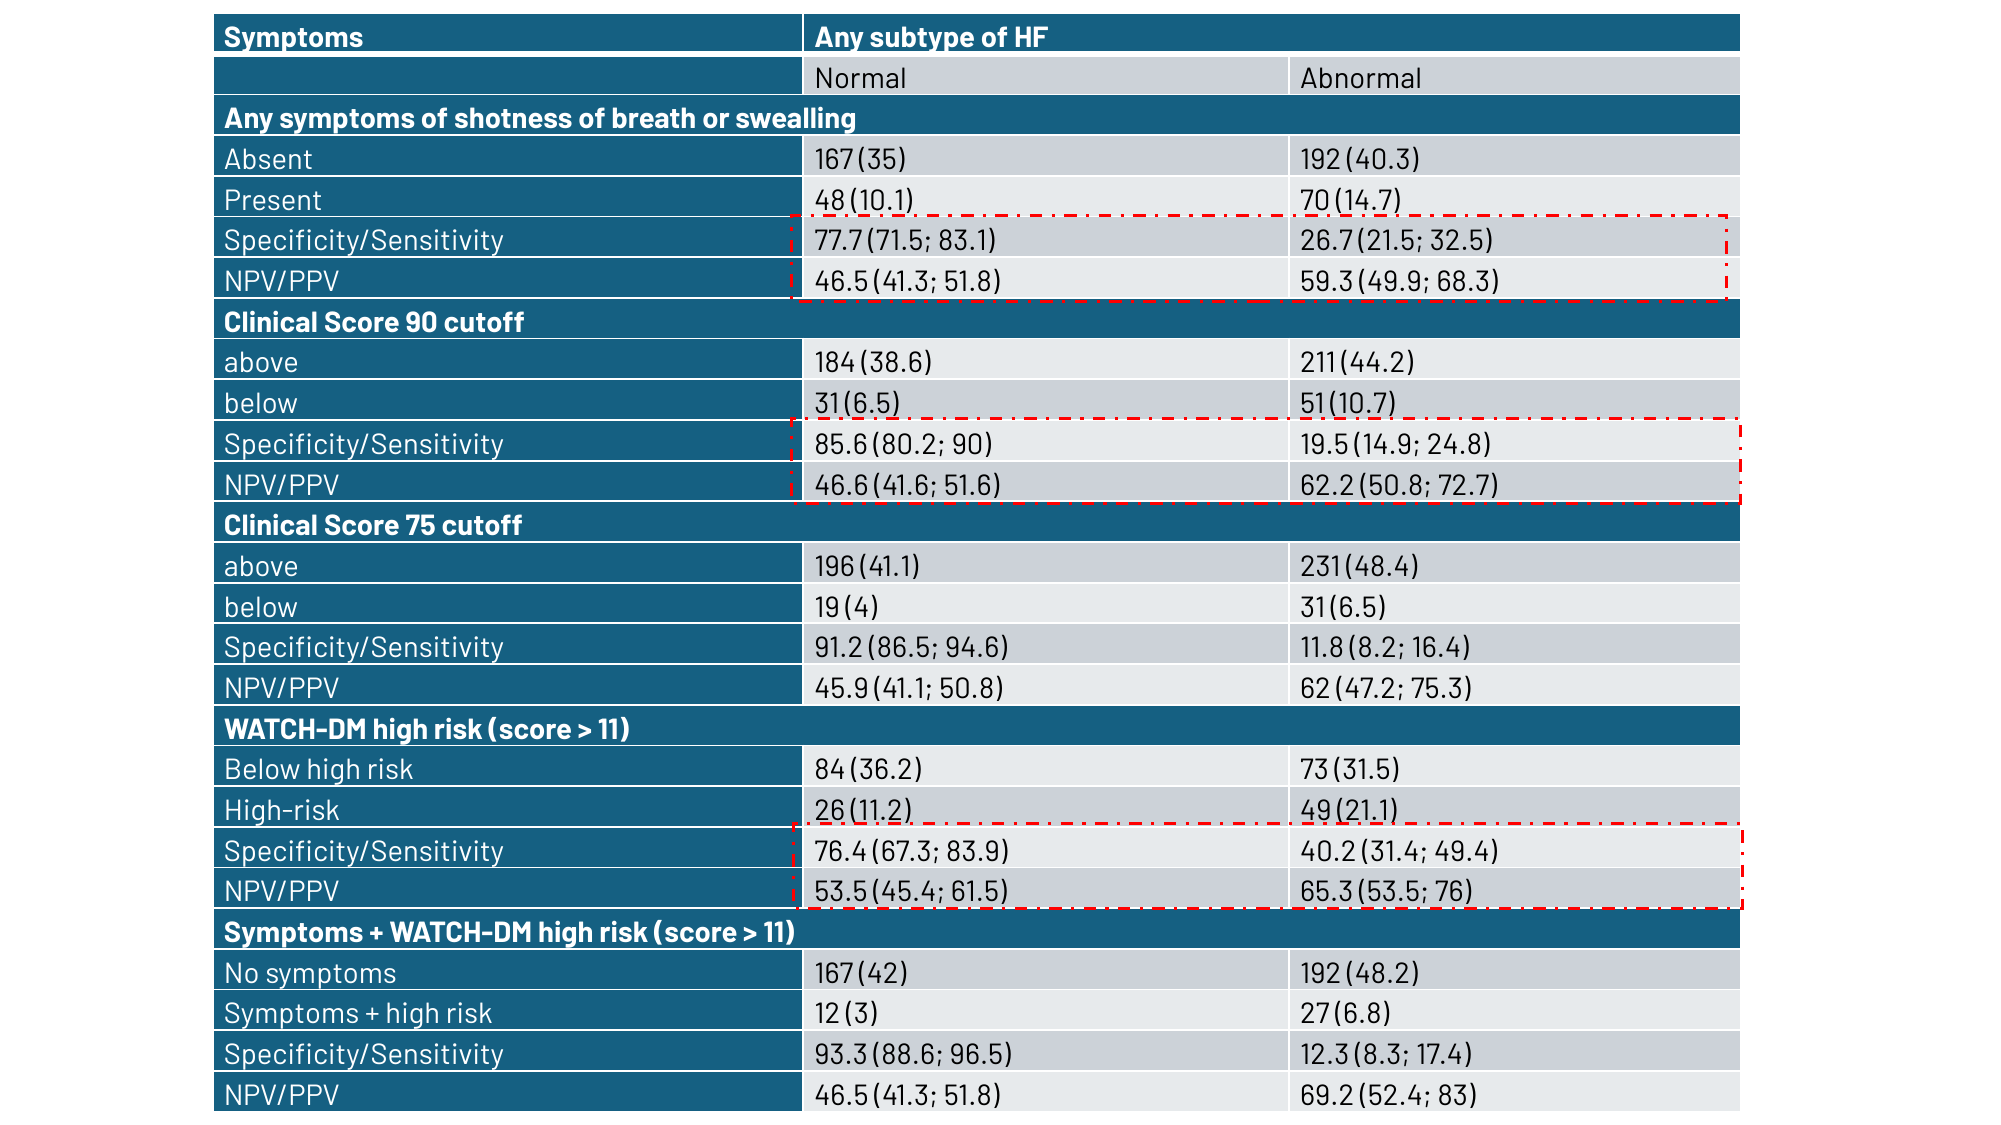

| Symptoms | Any subtype of HF |  |
| --- | --- | --- |
|  | Normal | Abnormal |
| Any symptoms of shotness of breath or swealling |  |  |
| Absent | 167 (35) | 192 (40.3) |
| Present | 48 (10.1) | 70 (14.7) |
| Specificity/Sensitivity | 77.7 (71.5; 83.1) | 26.7 (21.5; 32.5) |
| NPV/PPV | 46.5 (41.3; 51.8) | 59.3 (49.9; 68.3) |
| Clinical Score 90 cutoff |  |  |
| above | 184 (38.6) | 211 (44.2) |
| below | 31 (6.5) | 51 (10.7) |
| Specificity/Sensitivity | 85.6 (80.2; 90) | 19.5 (14.9; 24.8) |
| NPV/PPV | 46.6 (41.6; 51.6) | 62.2 (50.8; 72.7) |
| Clinical Score 75 cutoff |  |  |
| above | 196 (41.1) | 231 (48.4) |
| below | 19 (4) | 31 (6.5) |
| Specificity/Sensitivity | 91.2 (86.5; 94.6) | 11.8 (8.2; 16.4) |
| NPV/PPV | 45.9 (41.1; 50.8) | 62 (47.2; 75.3) |
| WATCH-DM high risk (score > 11) |  |  |
| Below high risk | 84 (36.2) | 73 (31.5) |
| High-risk | 26 (11.2) | 49 (21.1) |
| Specificity/Sensitivity | 76.4 (67.3; 83.9) | 40.2 (31.4; 49.4) |
| NPV/PPV | 53.5 (45.4; 61.5) | 65.3 (53.5; 76) |
| Symptoms + WATCH-DM high risk (score > 11) |  |  |
| No symptoms | 167 (42) | 192 (48.2) |
| Symptoms + high risk | 12 (3) | 27 (6.8) |
| Specificity/Sensitivity | 93.3 (88.6; 96.5) | 12.3 (8.3; 17.4) |
| NPV/PPV | 46.5 (41.3; 51.8) | 69.2 (52.4; 83) |